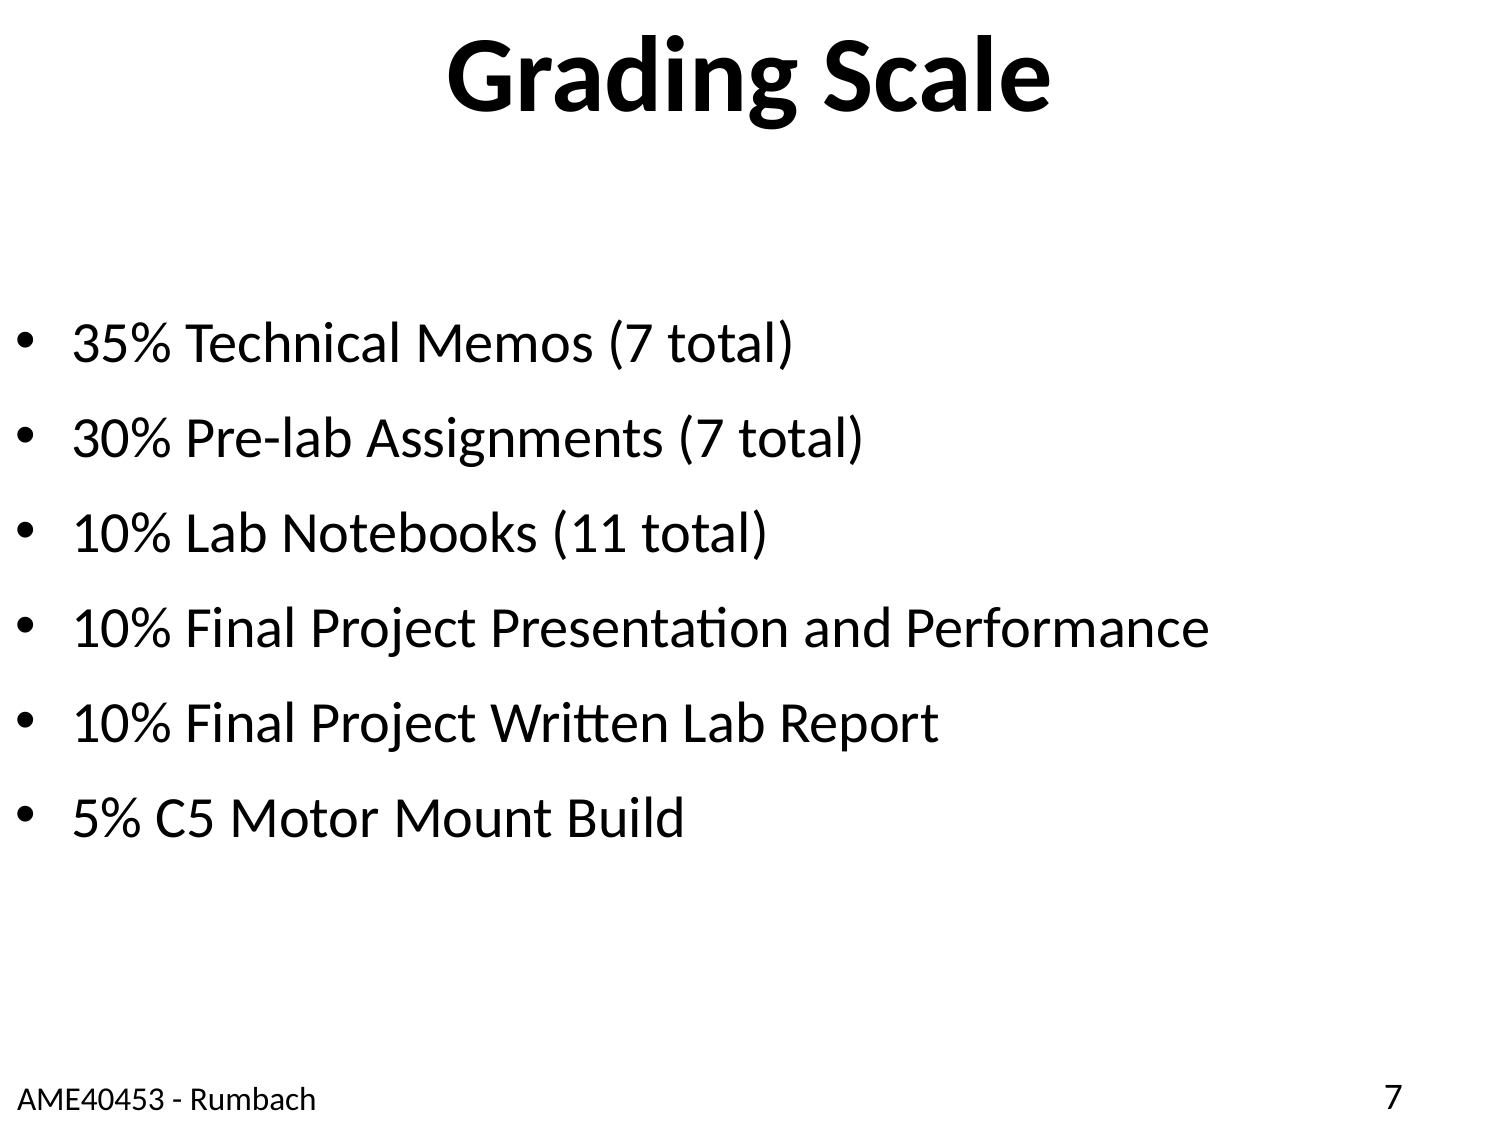

# Grading Scale

35% Technical Memos (7 total)
30% Pre-lab Assignments (7 total)
10% Lab Notebooks (11 total)
10% Final Project Presentation and Performance
10% Final Project Written Lab Report
5% C5 Motor Mount Build